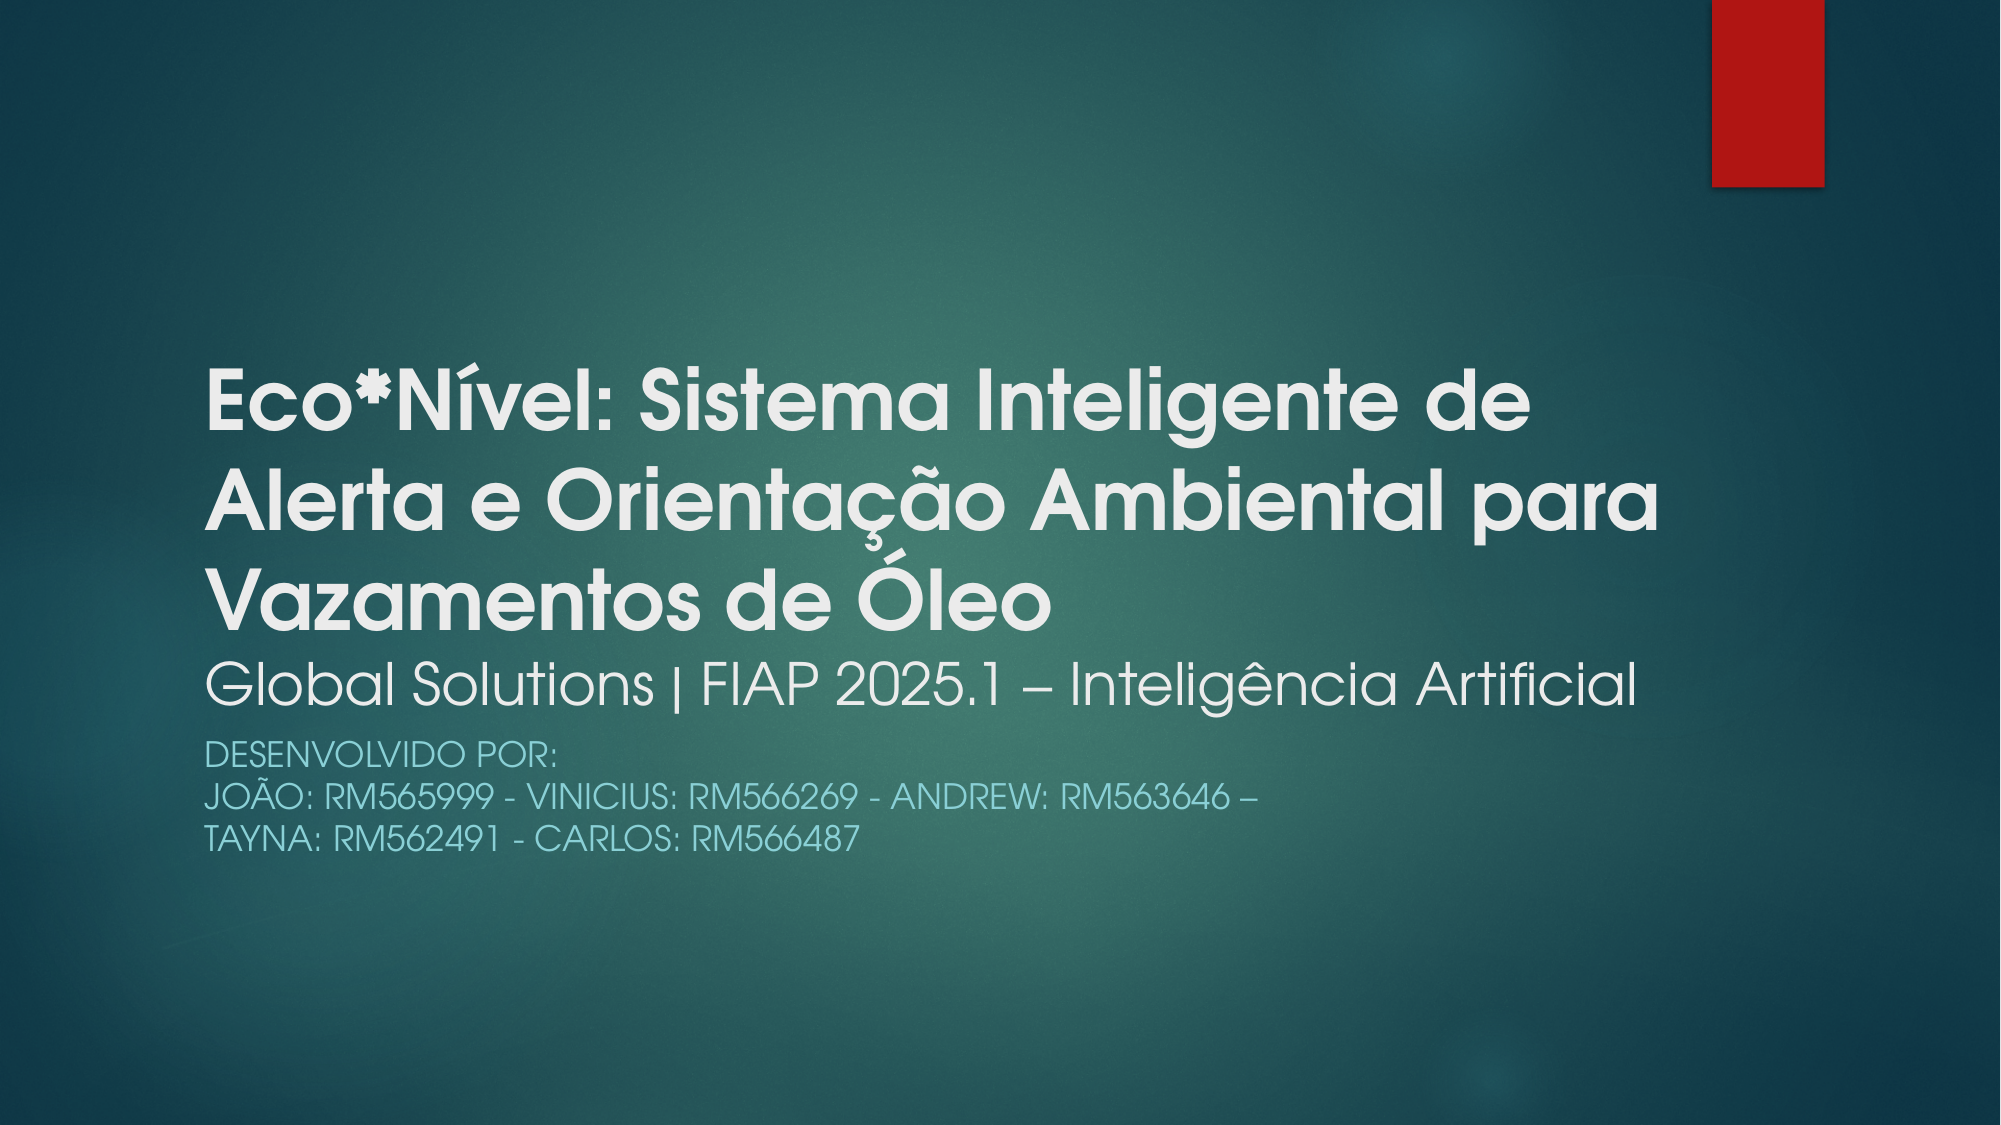

# Eco*Nível: Sistema Inteligente de Alerta e Orientação Ambiental para Vazamentos de Óleo Global Solutions | FIAP 2025.1 – Inteligência Artificial
Desenvolvido por:
João: rm565999 - vinicius: rm566269 - Andrew: rm563646 –
Tayna: rm562491 - Carlos: rm566487